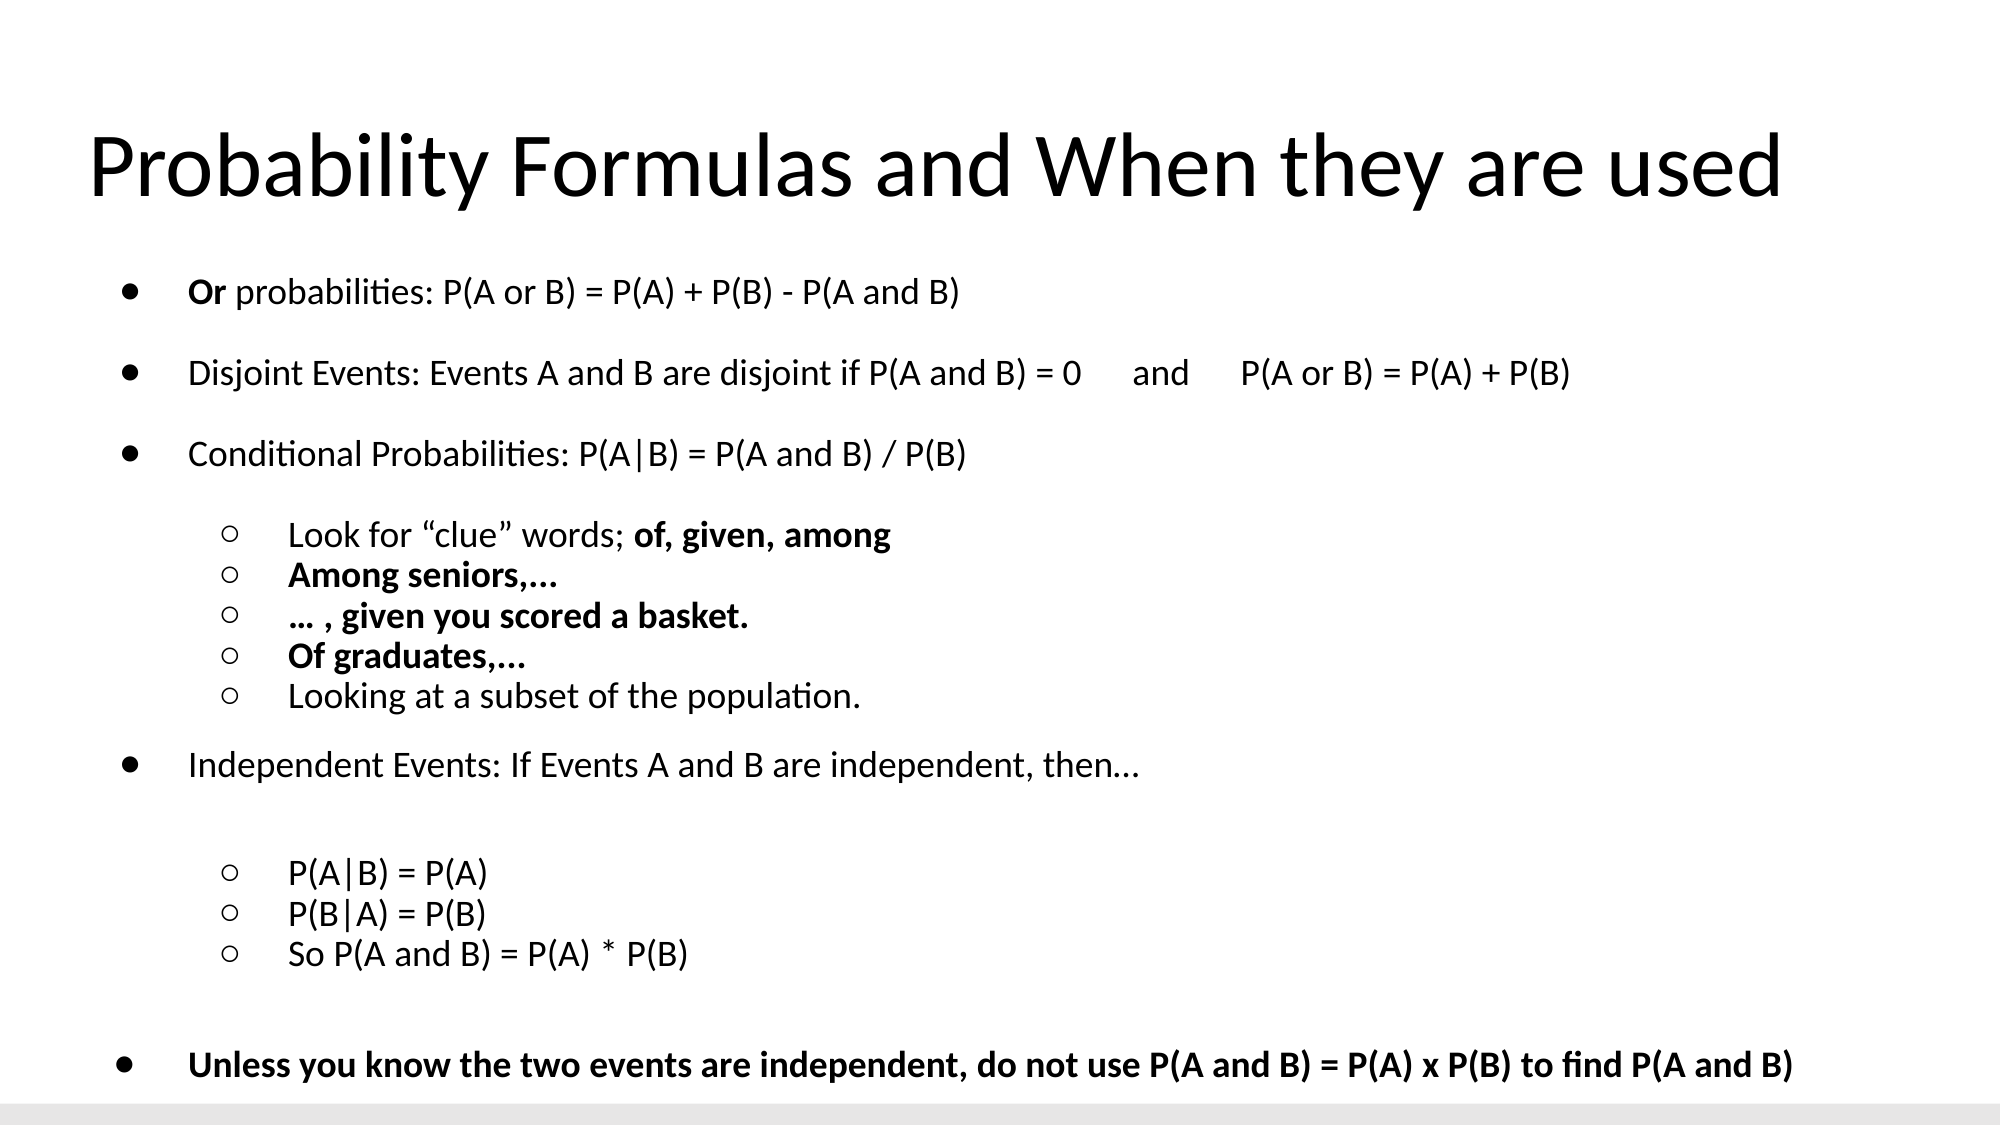

# Probability Formulas and When they are used
Or probabilities: P(A or B) = P(A) + P(B) - P(A and B)

Disjoint Events: Events A and B are disjoint if P(A and B) = 0      and      P(A or B) = P(A) + P(B)

Conditional Probabilities: P(A|B) = P(A and B) / P(B)

Look for “clue” words; of, given, among
Among seniors,...
… , given you scored a basket.
Of graduates,...
Looking at a subset of the population.
Independent Events: If Events A and B are independent, then…

P(A|B) = P(A)
P(B|A) = P(B)
So P(A and B) = P(A) * P(B)

Unless you know the two events are independent, do not use P(A and B) = P(A) x P(B) to find P(A and B)